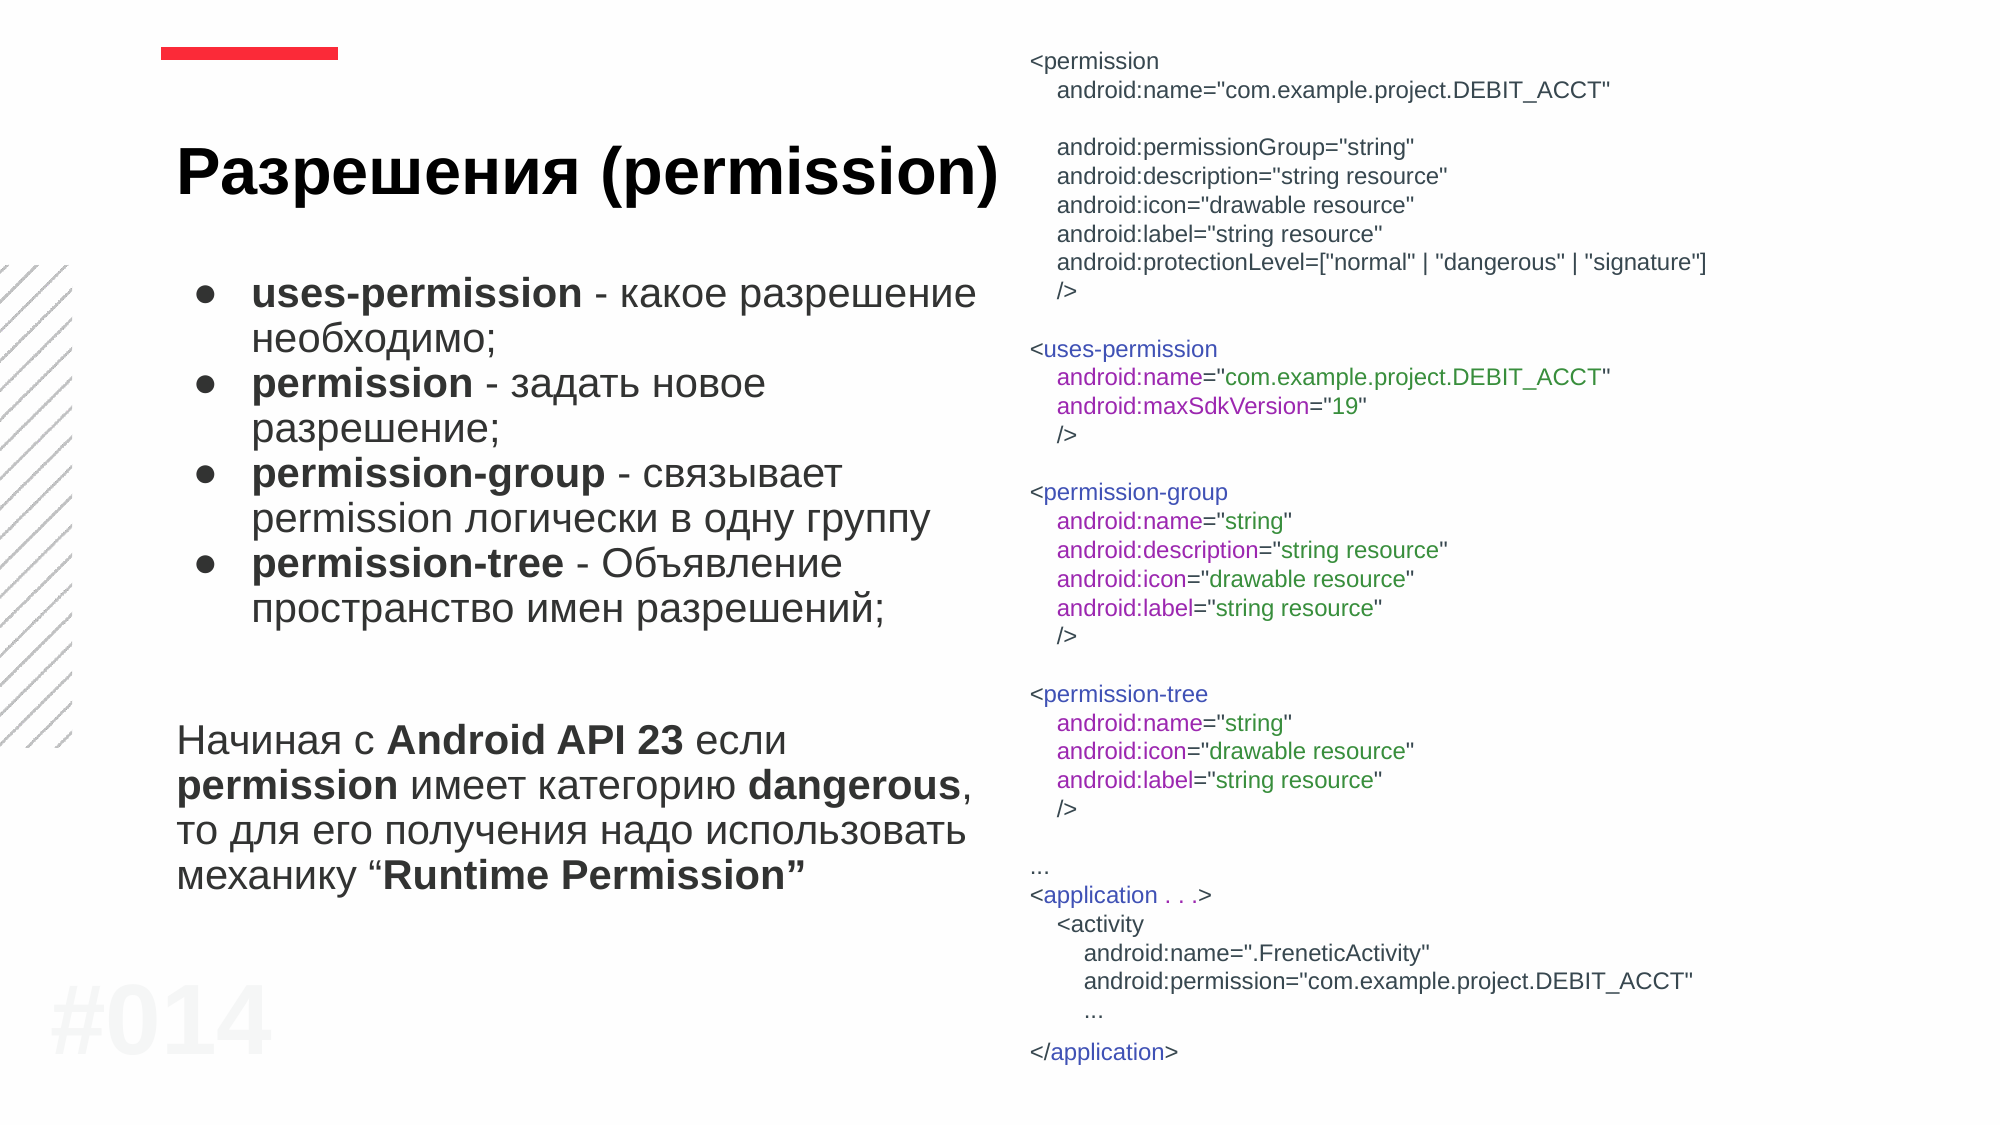

<permission
    android:name="com.example.project.DEBIT_ACCT"

    android:permissionGroup="string"
    android:description="string resource"
    android:icon="drawable resource"
    android:label="string resource"
    android:protectionLevel=["normal" | "dangerous" | "signature"]
    />

<uses-permission
    android:name="com.example.project.DEBIT_ACCT"
    android:maxSdkVersion="19"
    />

<permission-group
    android:name="string"
    android:description="string resource"
    android:icon="drawable resource"
    android:label="string resource"
    />

<permission-tree
    android:name="string"
    android:icon="drawable resource"
    android:label="string resource"
    />

...
<application . . .>
    <activity
        android:name=".FreneticActivity"
        android:permission="com.example.project.DEBIT_ACCT"
        ...
</application>
Разрешения (permission)
uses-permission - какое разрешение необходимо;
permission - задать новое разрешение;
permission-group - связывает permission логически в одну группу
permission-tree - Объявление пространство имен разрешений;

Начиная с Android API 23 если permission имеет категорию dangerous, то для его получения надо использовать механику “Runtime Permission”
#014